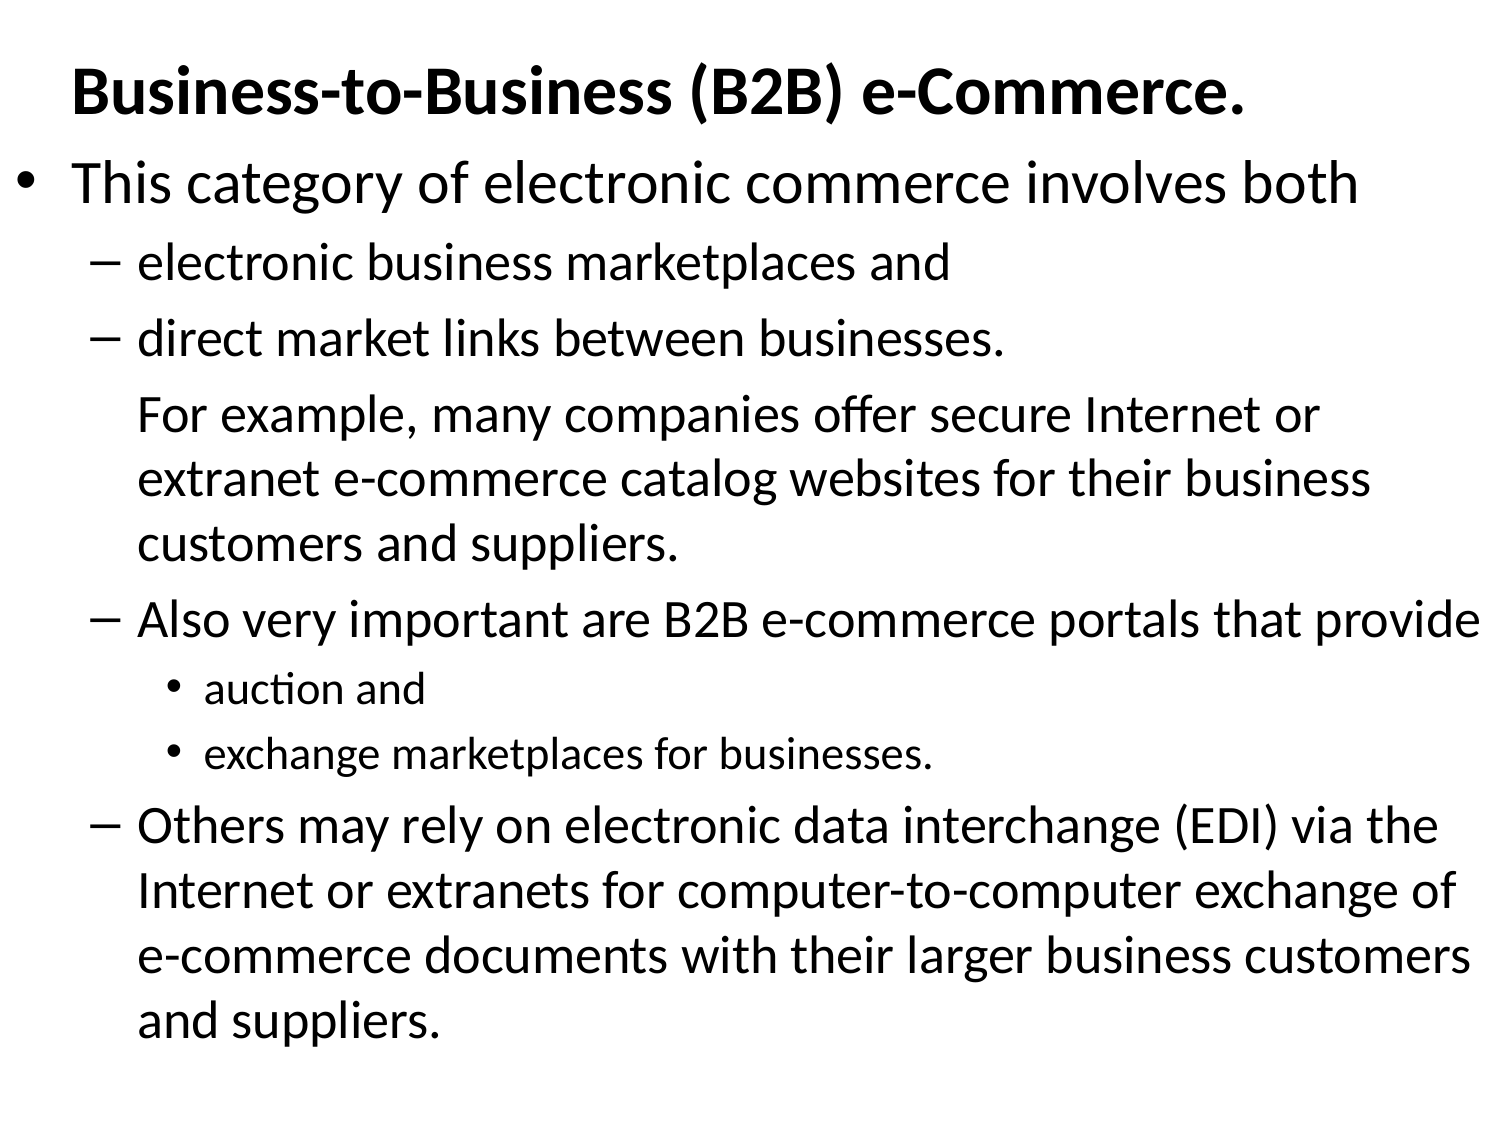

Business-to-Business (B2B) e-Commerce.
This category of electronic commerce involves both
electronic business marketplaces and
direct market links between businesses.
	For example, many companies offer secure Internet or extranet e-commerce catalog websites for their business customers and suppliers.
Also very important are B2B e-commerce portals that provide
auction and
exchange marketplaces for businesses.
Others may rely on electronic data interchange (EDI) via the Internet or extranets for computer-to-computer exchange of e-commerce documents with their larger business customers and suppliers.